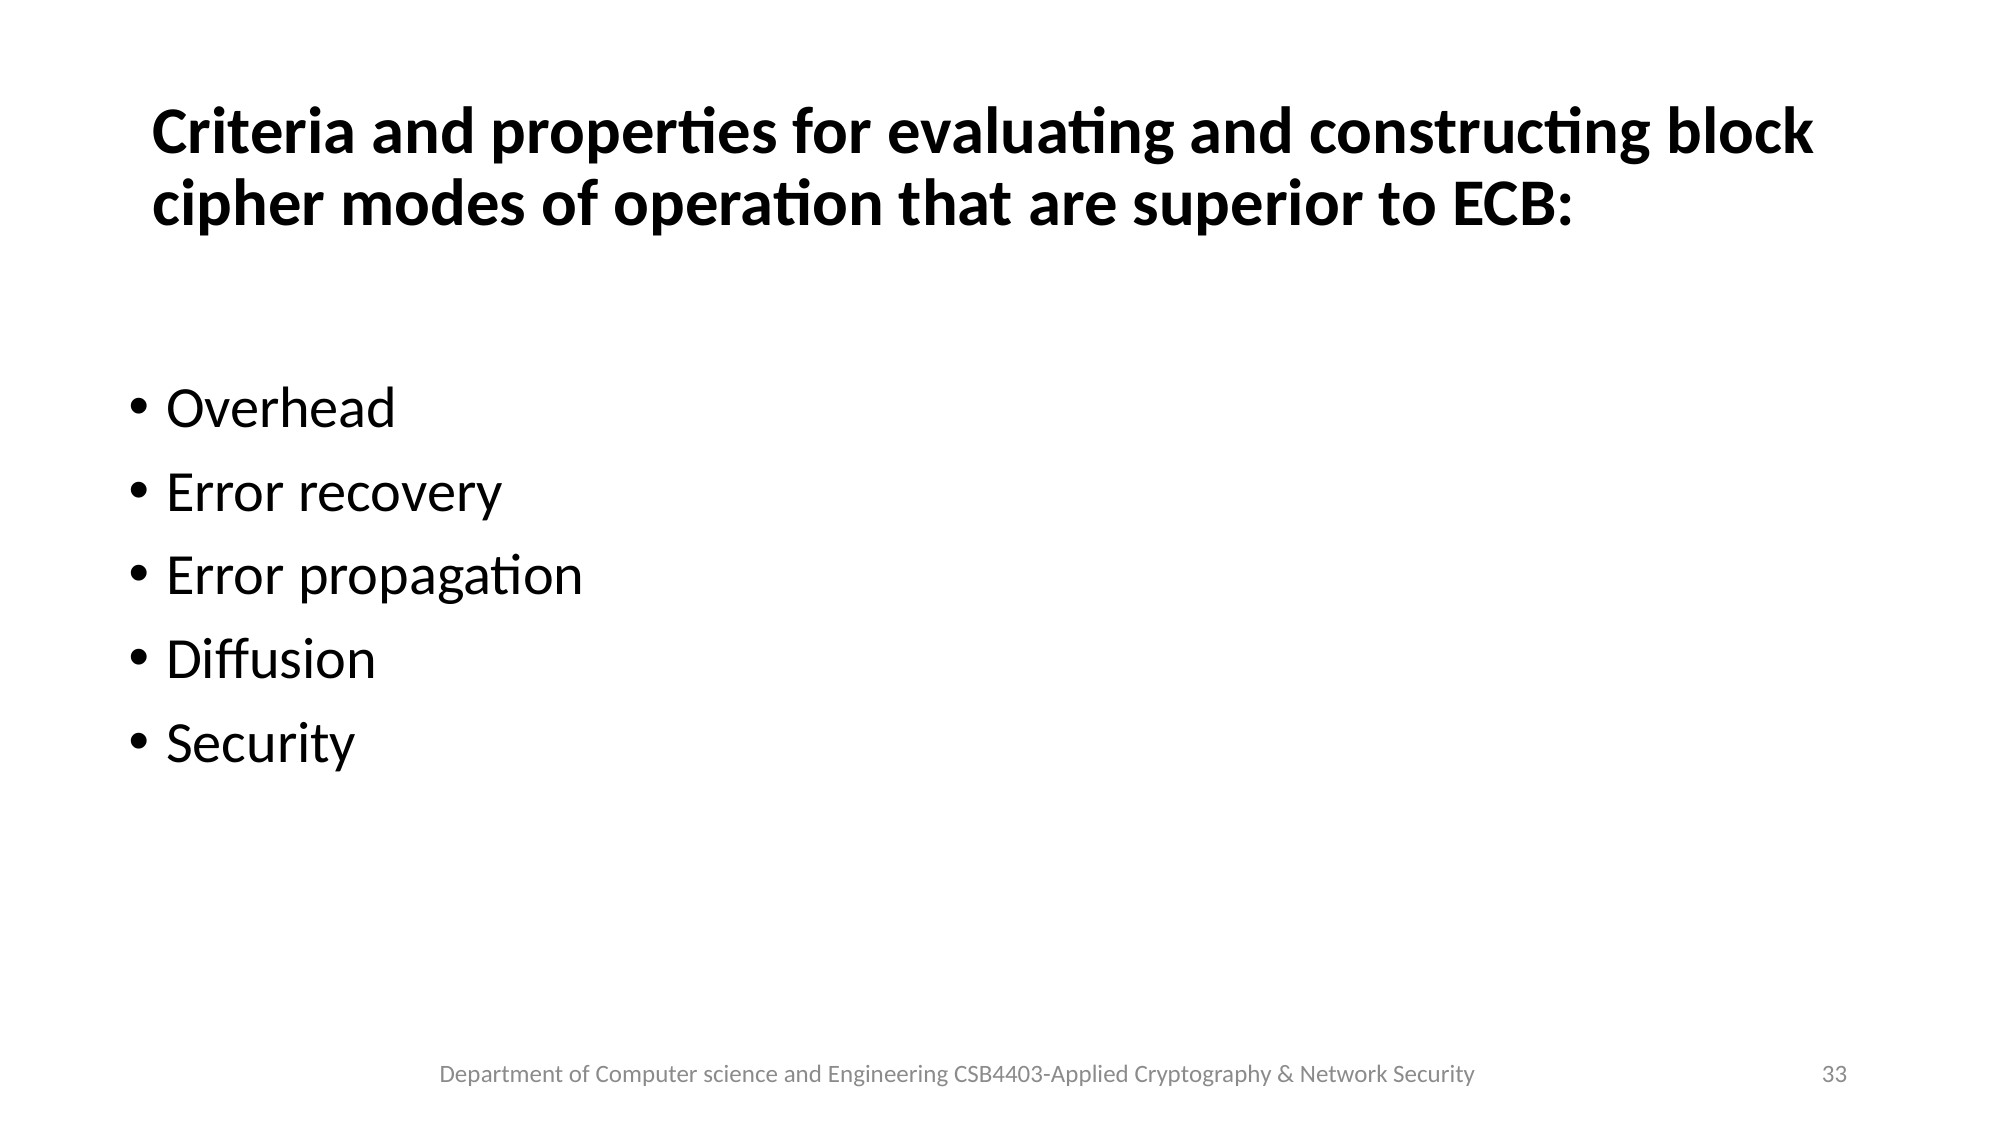

# Criteria and properties for evaluating and constructing block cipher modes of operation that are superior to ECB:
Overhead
Error recovery
Error propagation
Diffusion
Security

Department of Computer science and Engineering CSB4403-Applied Cryptography & Network Security
33